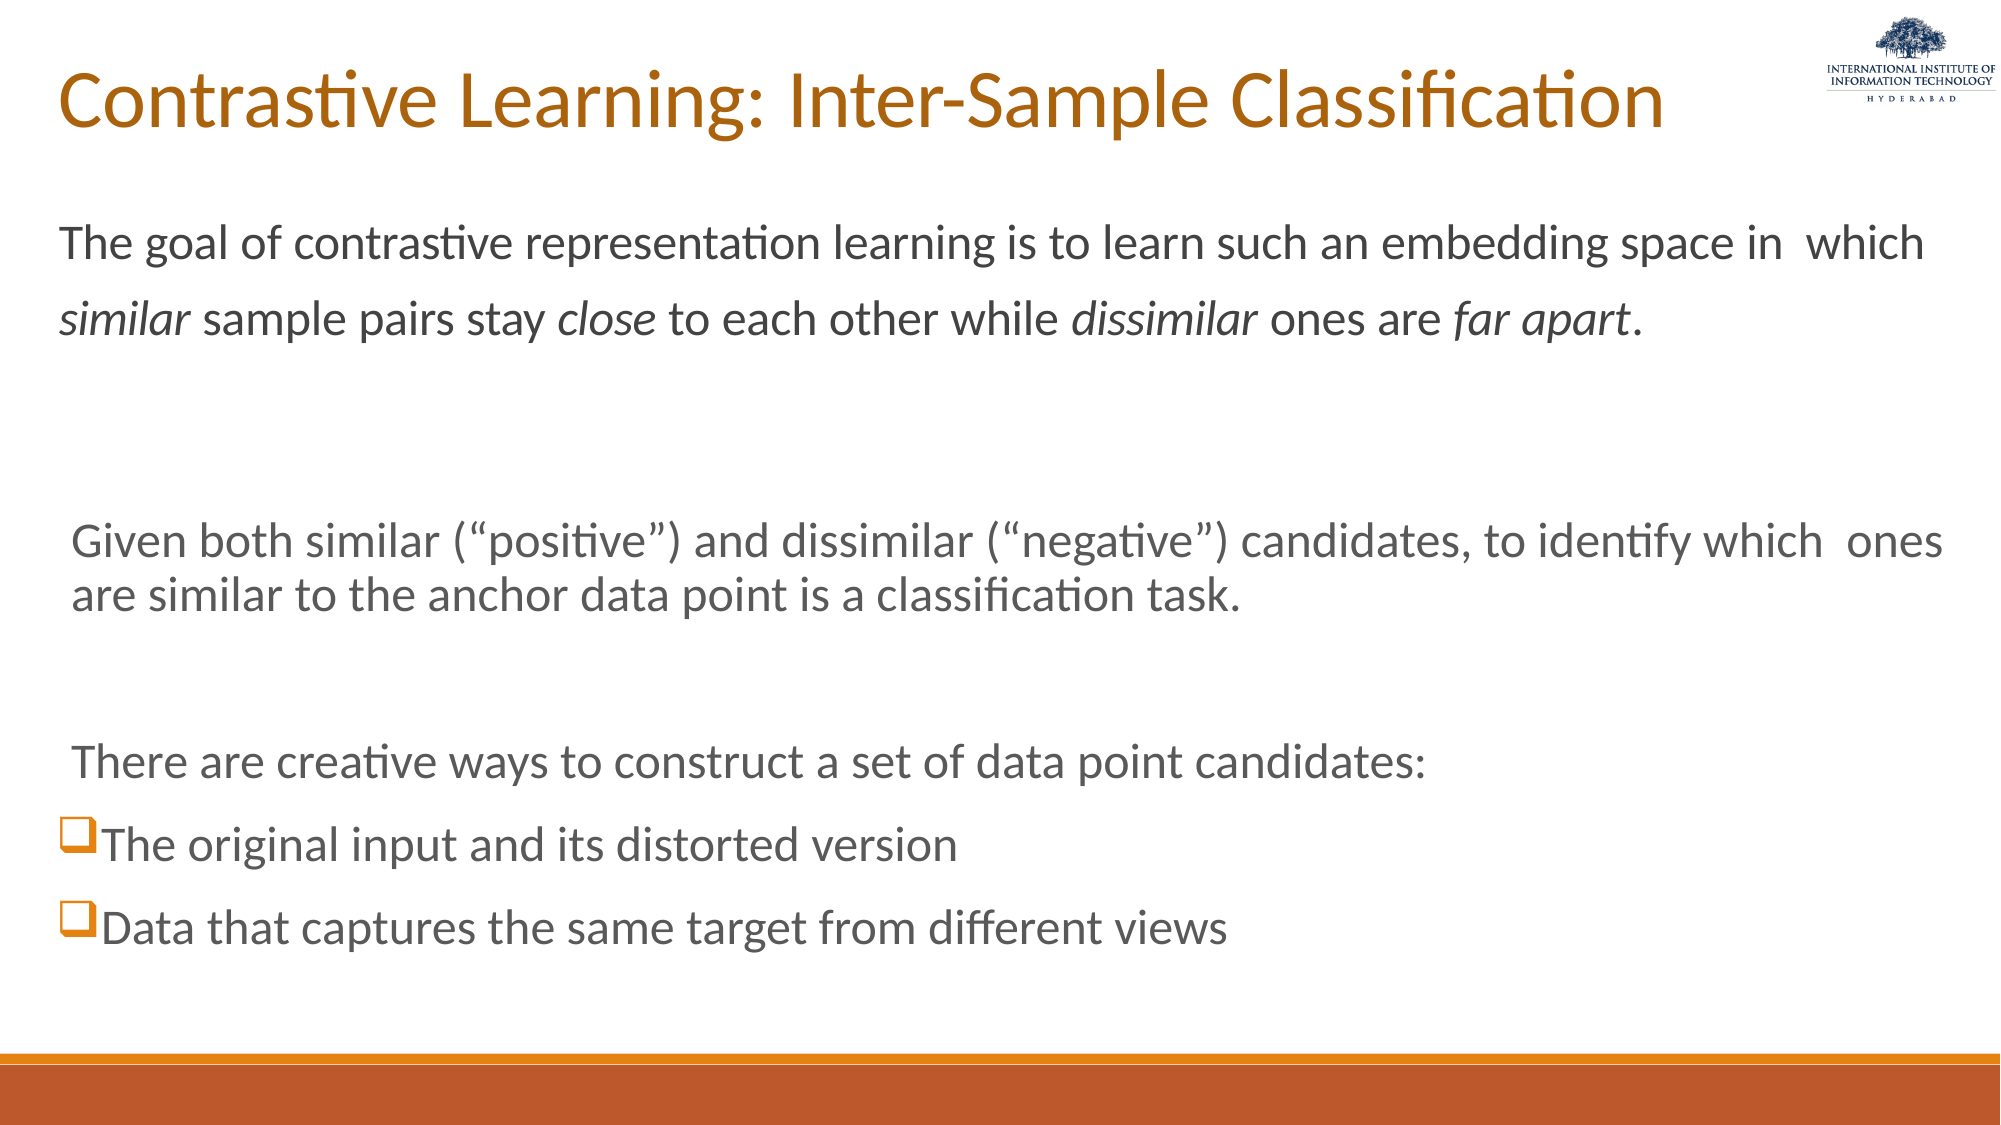

# Contrastive Learning: Inter-Sample Classiﬁcation
The goal of contrastive representation learning is to learn such an embedding space in  which similar sample pairs stay close to each other while dissimilar ones are far apart.

Given both similar (“positive”) and dissimilar (“negative”) candidates, to identify which  ones are similar to the anchor data point is a classiﬁcation task.

There are creative ways to construct a set of data point candidates:
The original input and its distorted version
Data that captures the same target from different views